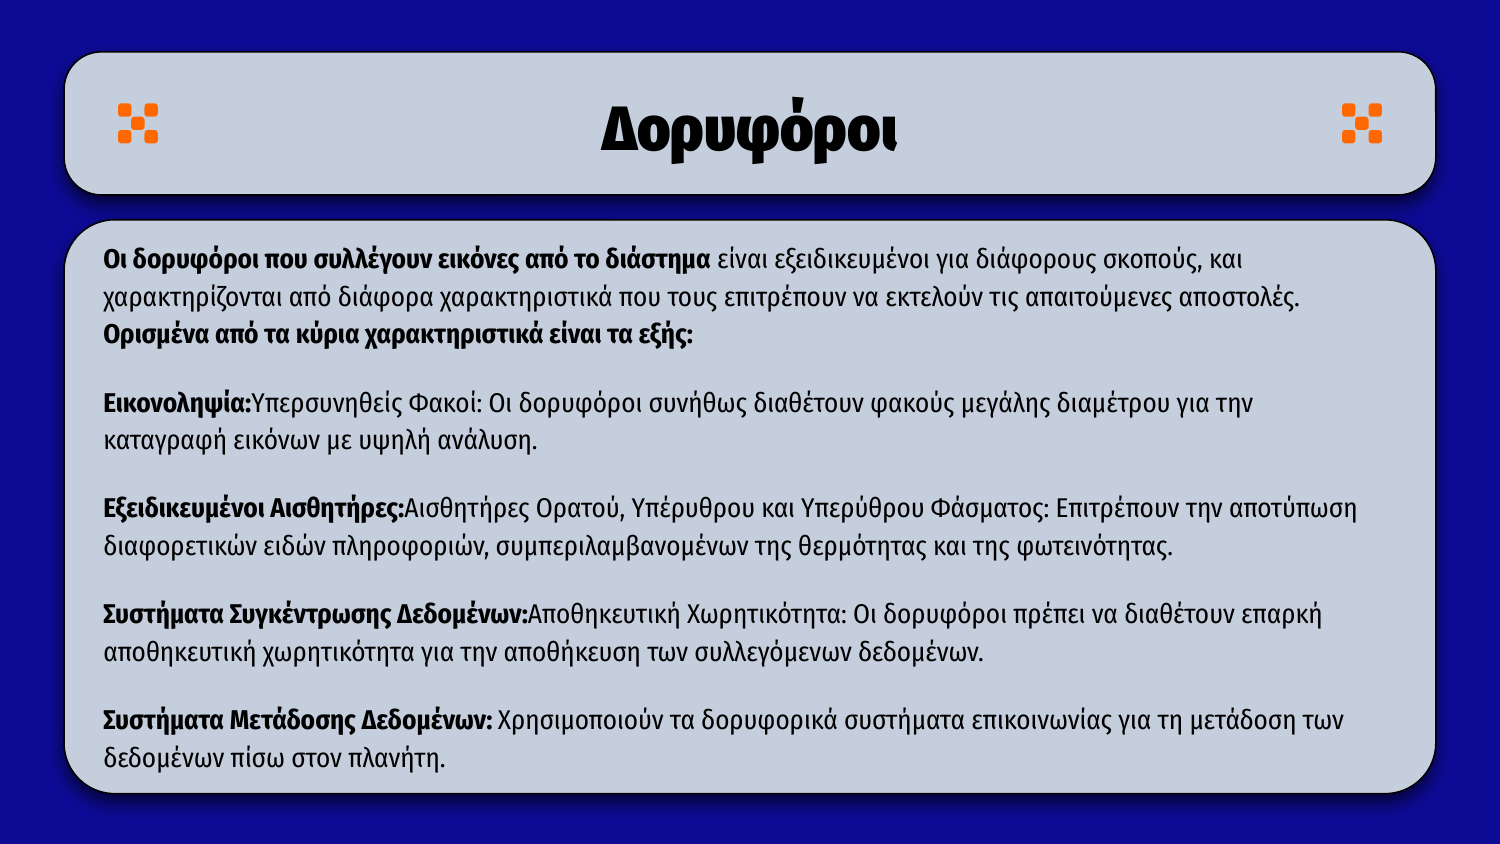

# Δορυφόροι

Οι δορυφόροι που συλλέγουν εικόνες από το διάστημα είναι εξειδικευμένοι για διάφορους σκοπούς, και χαρακτηρίζονται από διάφορα χαρακτηριστικά που τους επιτρέπουν να εκτελούν τις απαιτούμενες αποστολές. Ορισμένα από τα κύρια χαρακτηριστικά είναι τα εξής:
Εικονοληψία:Υπερσυνηθείς Φακοί: Οι δορυφόροι συνήθως διαθέτουν φακούς μεγάλης διαμέτρου για την καταγραφή εικόνων με υψηλή ανάλυση.
Εξειδικευμένοι Αισθητήρες:Αισθητήρες Ορατού, Υπέρυθρου και Υπερύθρου Φάσματος: Επιτρέπουν την αποτύπωση διαφορετικών ειδών πληροφοριών, συμπεριλαμβανομένων της θερμότητας και της φωτεινότητας.
Συστήματα Συγκέντρωσης Δεδομένων:Αποθηκευτική Χωρητικότητα: Οι δορυφόροι πρέπει να διαθέτουν επαρκή αποθηκευτική χωρητικότητα για την αποθήκευση των συλλεγόμενων δεδομένων.
Συστήματα Μετάδοσης Δεδομένων: Χρησιμοποιούν τα δορυφορικά συστήματα επικοινωνίας για τη μετάδοση των δεδομένων πίσω στον πλανήτη.